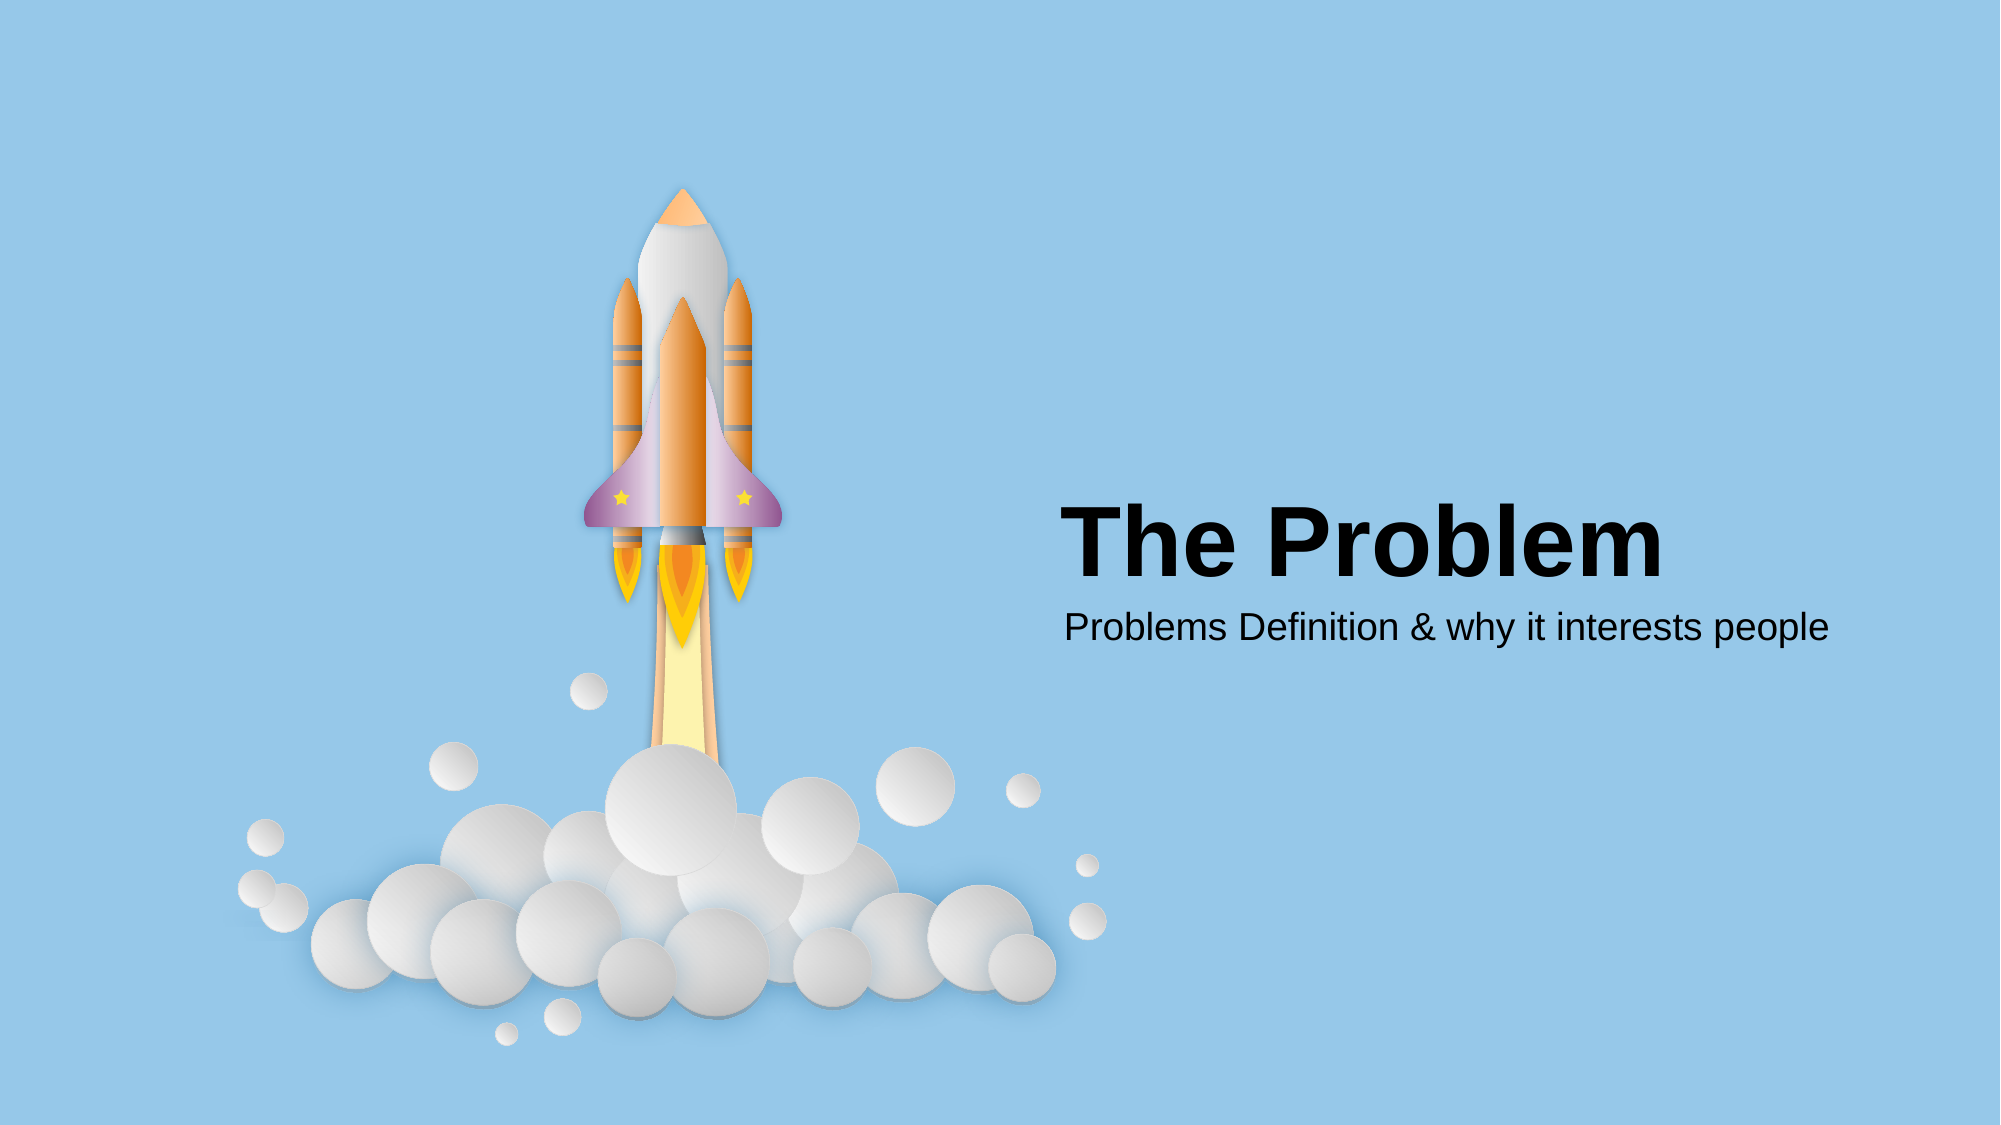

The Problem
Problems Definition & why it interests people